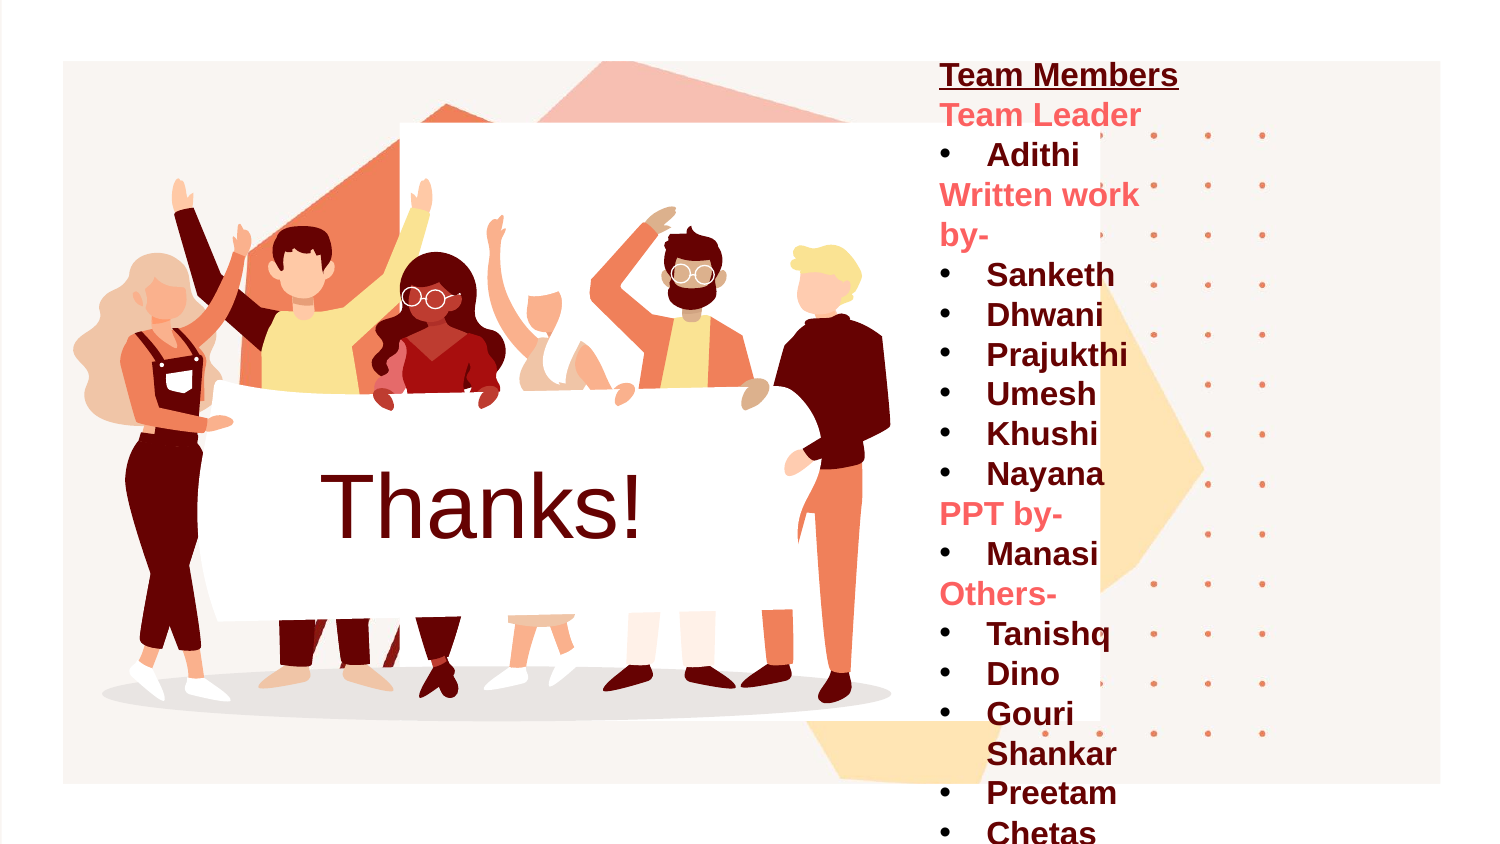

Team Members
Team Leader
Adithi
Written work by-
Sanketh
Dhwani
Prajukthi
Umesh
Khushi
Nayana
PPT by-
Manasi
Others-
Tanishq
Dino
Gouri Shankar
Preetam
Chetas
Haadiya

Thanks!